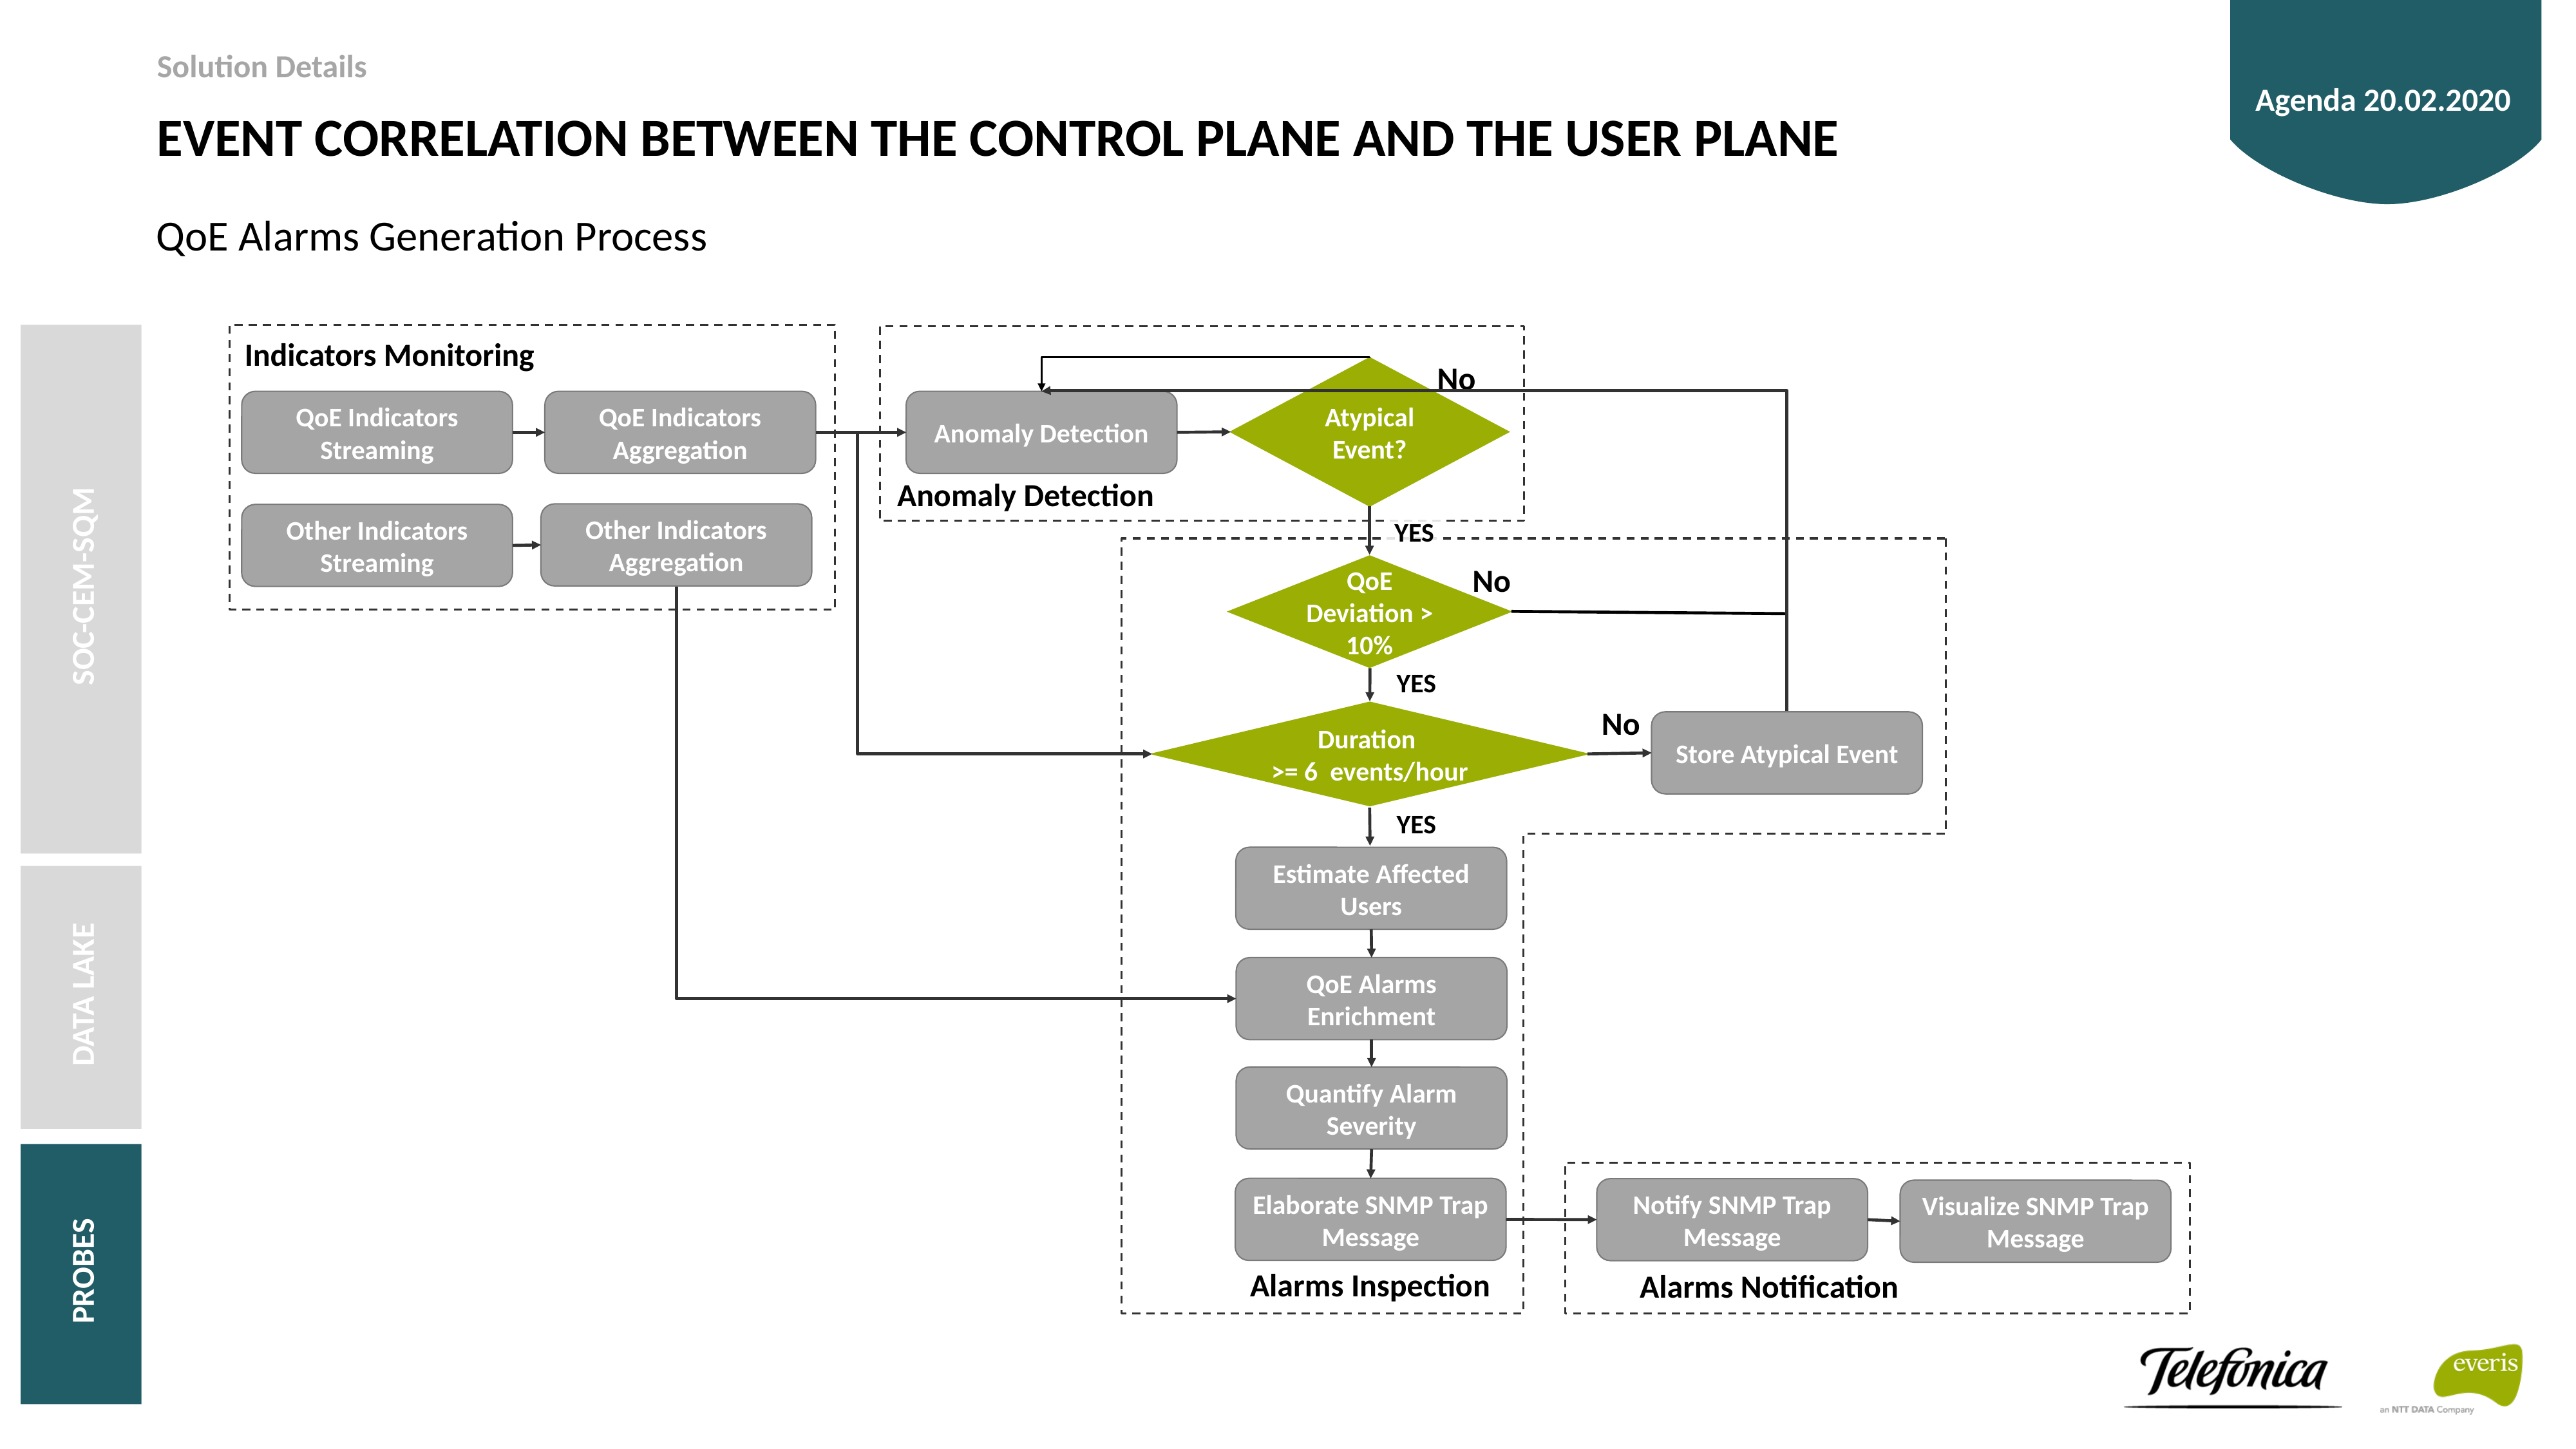

Agenda 20.02.2020
Solution Details
Event correlation between the control plane and the user plane
QoE Alarms Generation Process

Indicators Monitoring
No
Atypical Event?
QoE Indicators Streaming
QoE Indicators Aggregation
Anomaly Detection
Anomaly Detection
Other Indicators Aggregation
Other Indicators Streaming
YES

No
QoE Deviation > 10%
No
Duration
>= 6  events/hour
Store Atypical Event
Estimate Affected Users
QoE Alarms Enrichment
Quantify Alarm Severity

Elaborate SNMP Trap Message
Notify SNMP Trap Message
Visualize SNMP Trap Message
Alarms Inspection
Alarms Notification
SOC-cem-sqm
YES
YES
DATA LAKE
PROBES